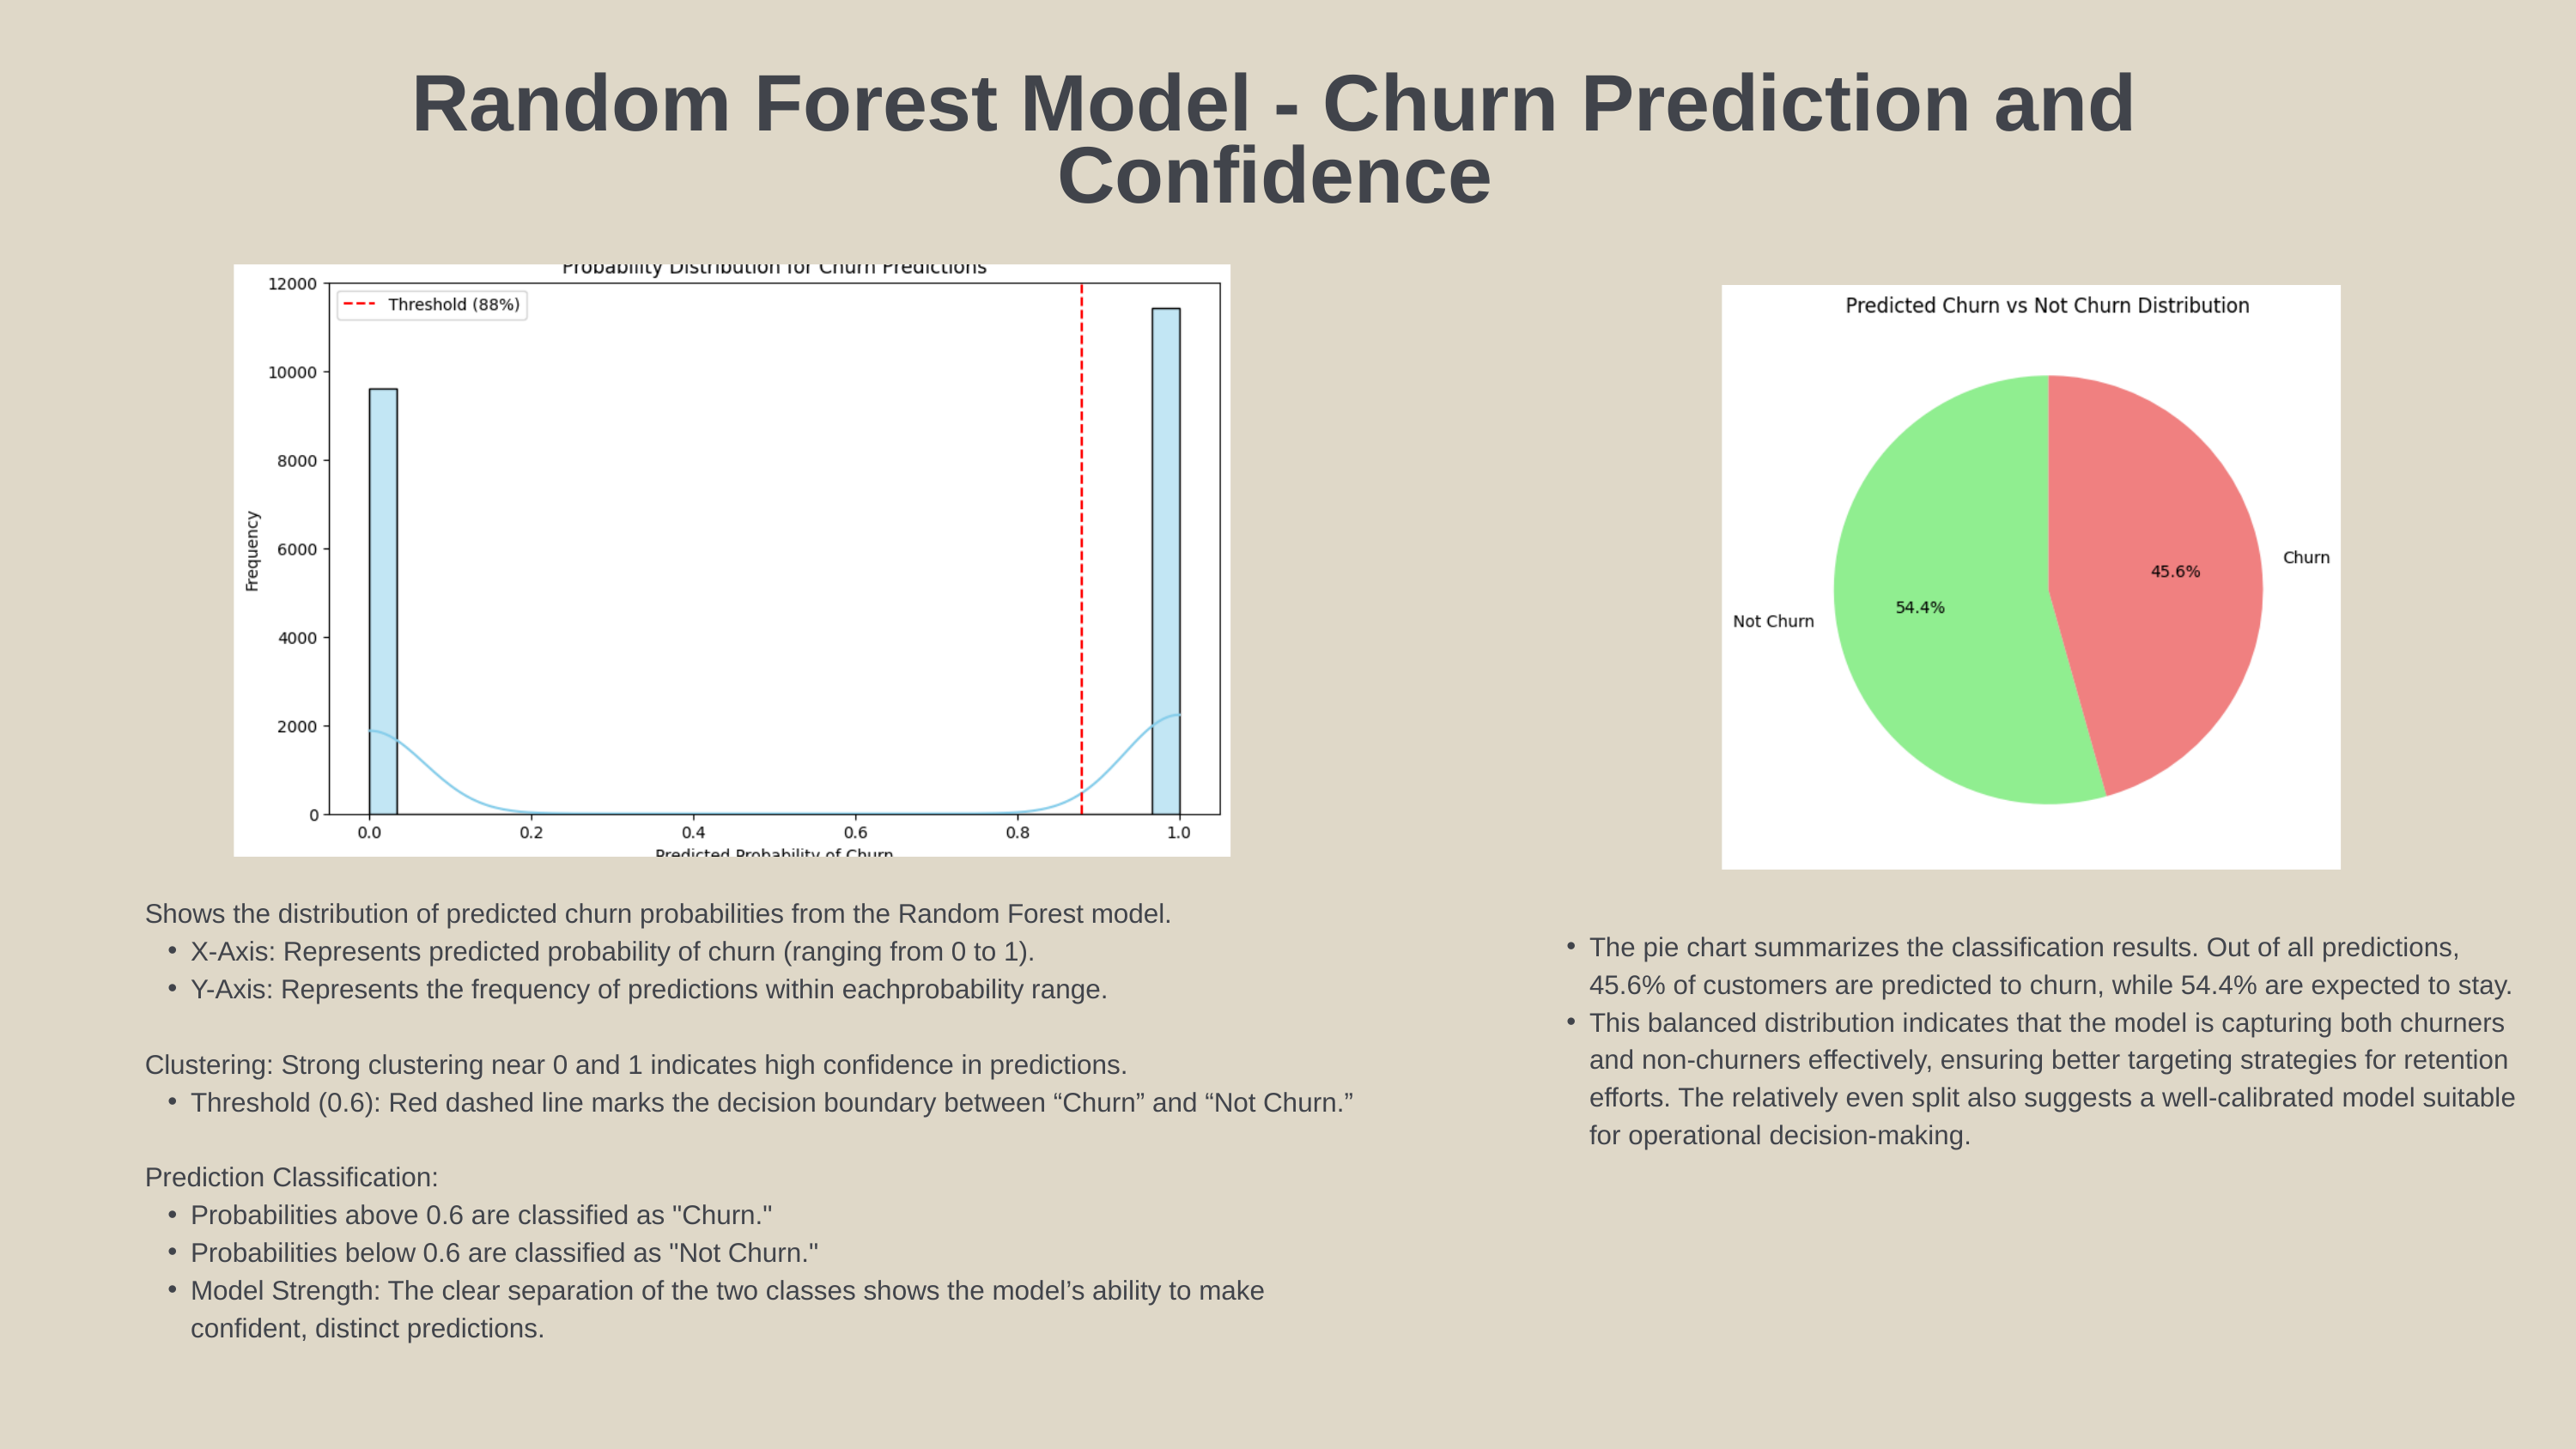

Random Forest Model - Churn Prediction and Confidence

Shows the distribution of predicted churn probabilities from the Random Forest model.
X-Axis: Represents predicted probability of churn (ranging from 0 to 1).
Y-Axis: Represents the frequency of predictions within eachprobability range.

Clustering: Strong clustering near 0 and 1 indicates high confidence in predictions.
Threshold (0.6): Red dashed line marks the decision boundary between “Churn” and “Not Churn.”

Prediction Classification:
Probabilities above 0.6 are classified as "Churn."
Probabilities below 0.6 are classified as "Not Churn."
Model Strength: The clear separation of the two classes shows the model’s ability to make confident, distinct predictions.
The pie chart summarizes the classification results. Out of all predictions, 45.6% of customers are predicted to churn, while 54.4% are expected to stay.
This balanced distribution indicates that the model is capturing both churners and non-churners effectively, ensuring better targeting strategies for retention efforts. The relatively even split also suggests a well-calibrated model suitable for operational decision-making.